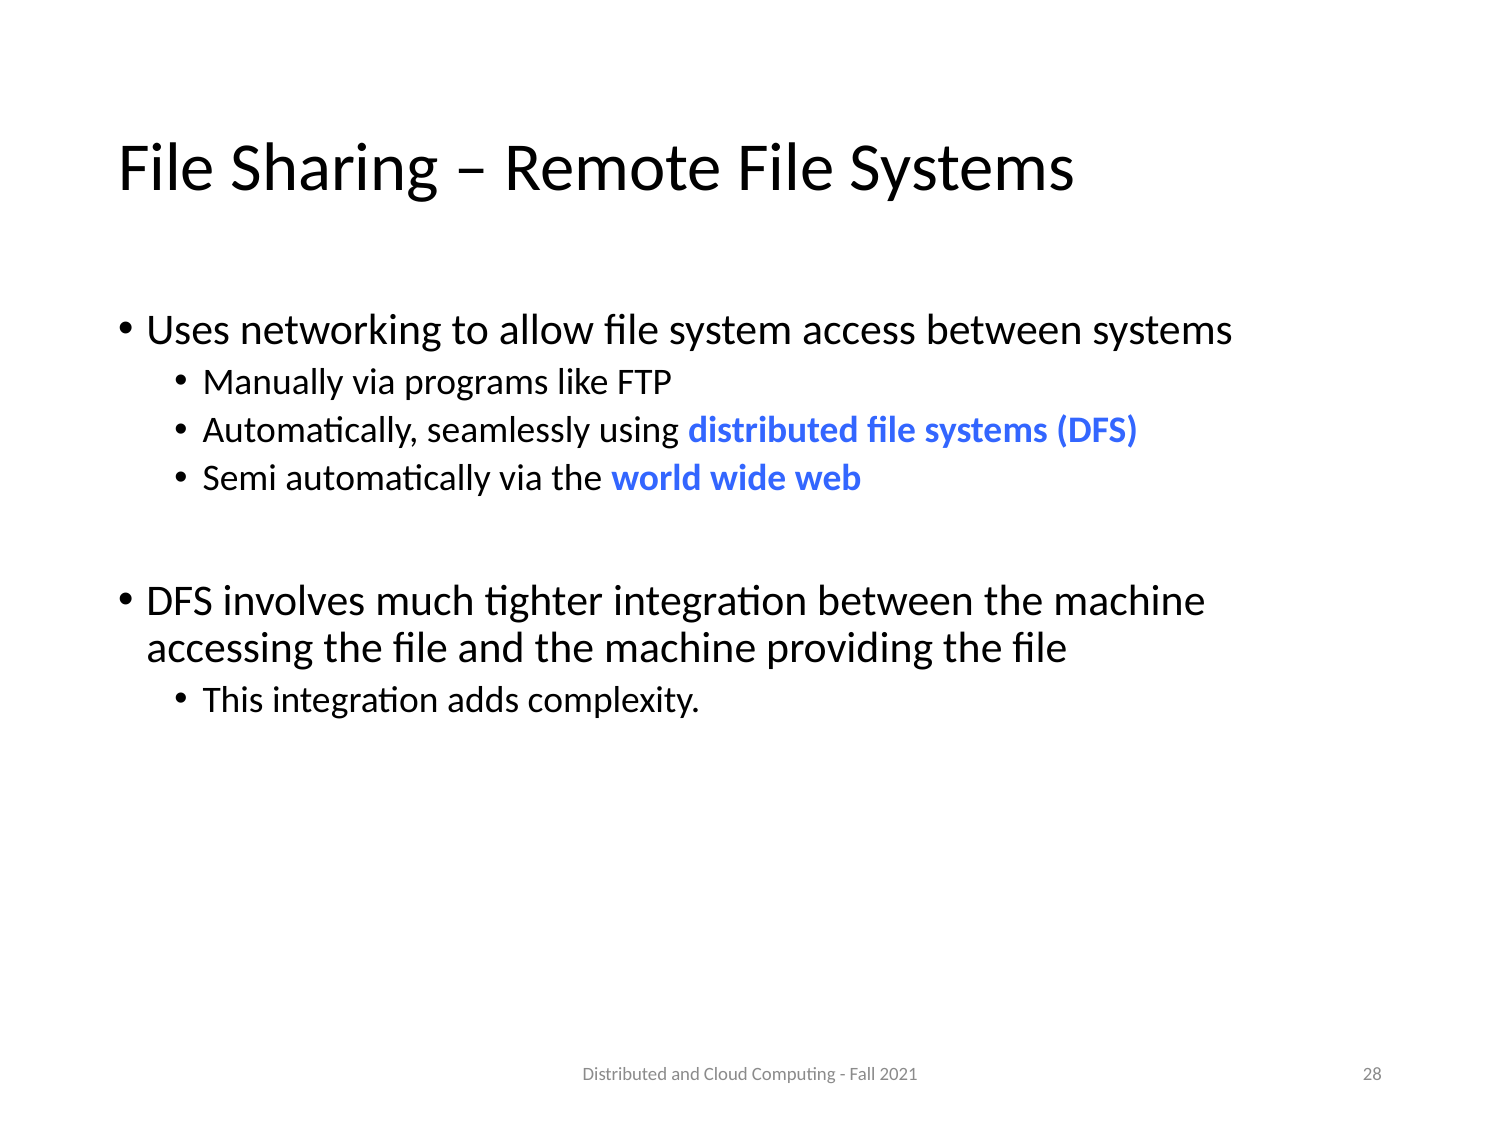

# File Sharing – Remote File Systems
Uses networking to allow file system access between systems
Manually via programs like FTP
Automatically, seamlessly using distributed file systems (DFS)
Semi automatically via the world wide web

DFS involves much tighter integration between the machine accessing the file and the machine providing the file
This integration adds complexity.
Distributed and Cloud Computing - Fall 2021
28